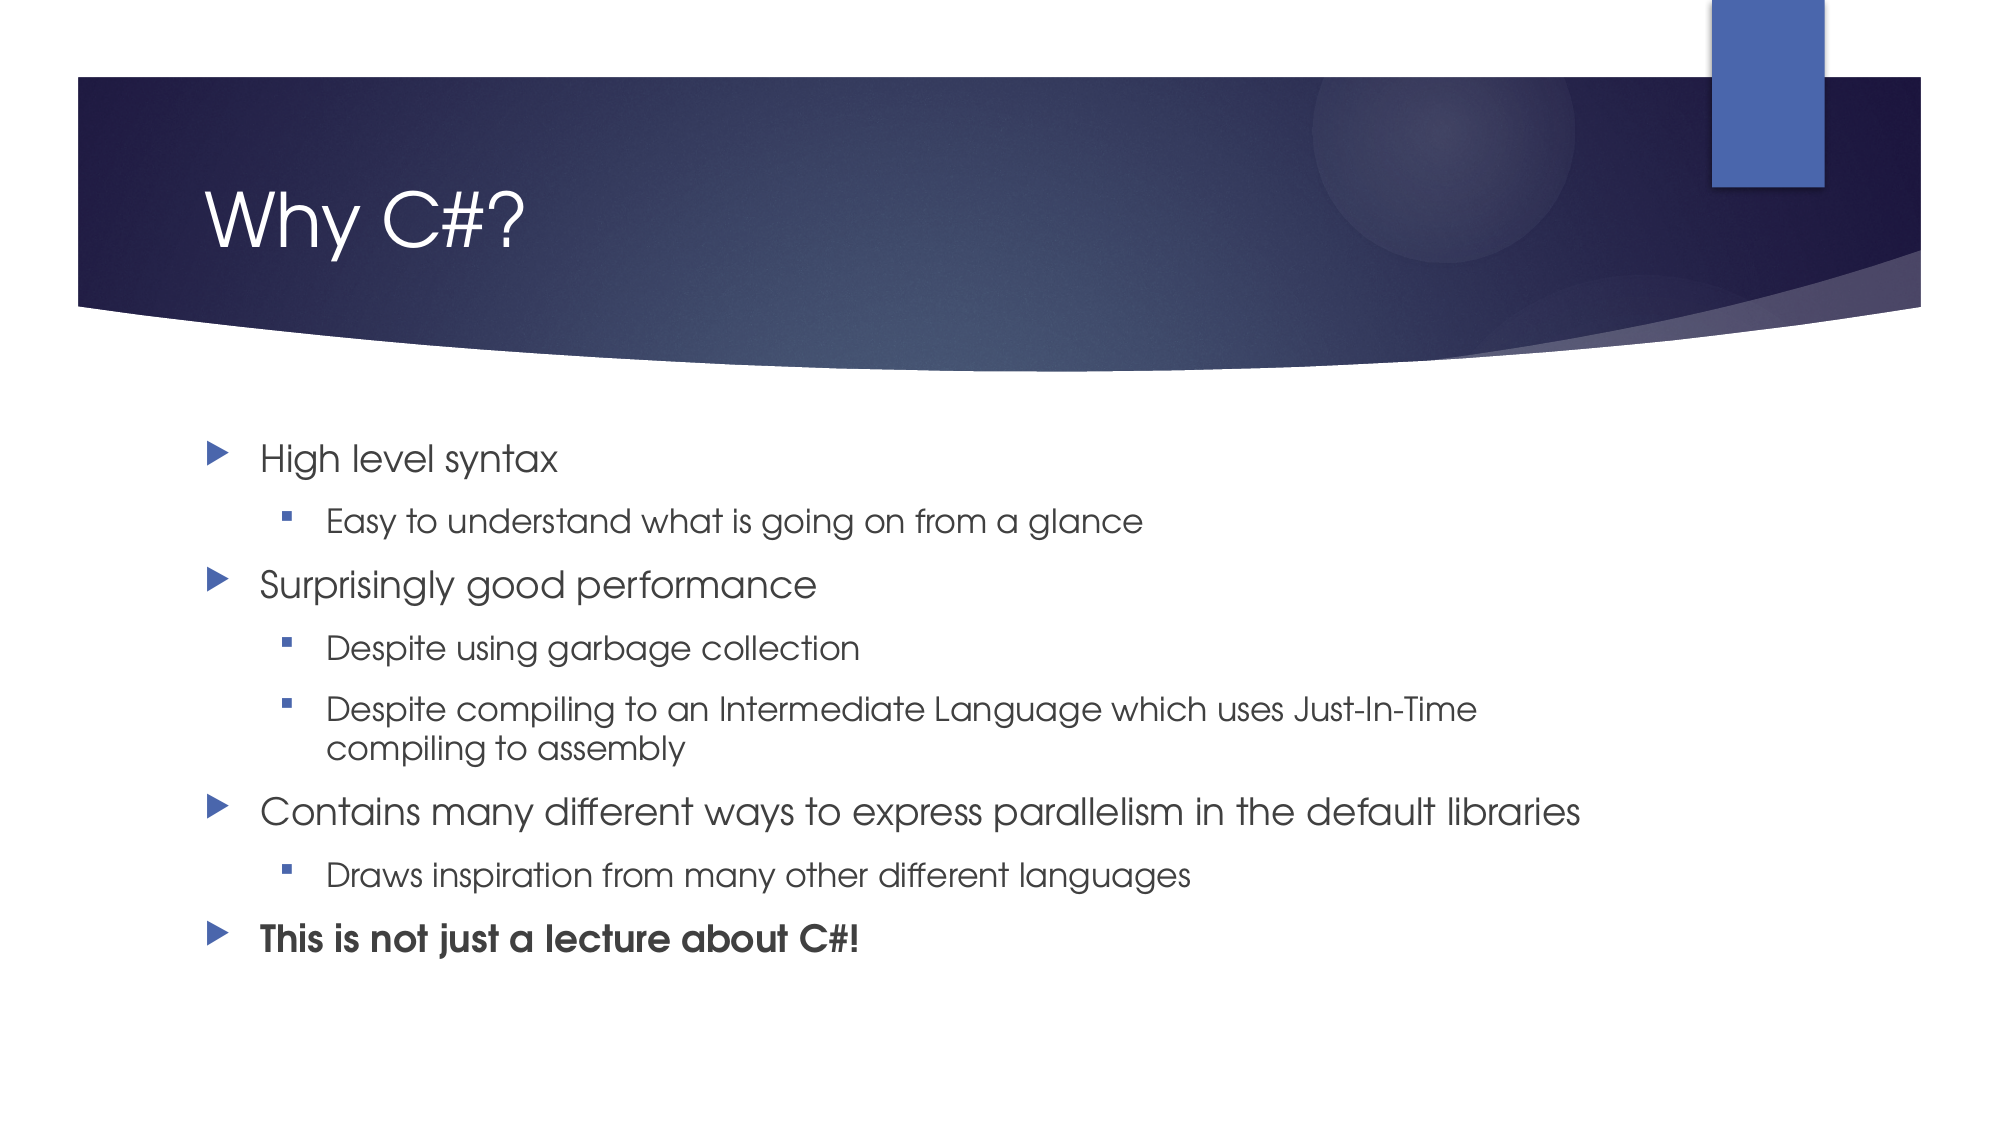

# Why C#?
High level syntax
Easy to understand what is going on from a glance
Surprisingly good performance
Despite using garbage collection
Despite compiling to an Intermediate Language which uses Just-In-Time compiling to assembly
Contains many different ways to express parallelism in the default libraries
Draws inspiration from many other different languages
This is not just a lecture about C#!